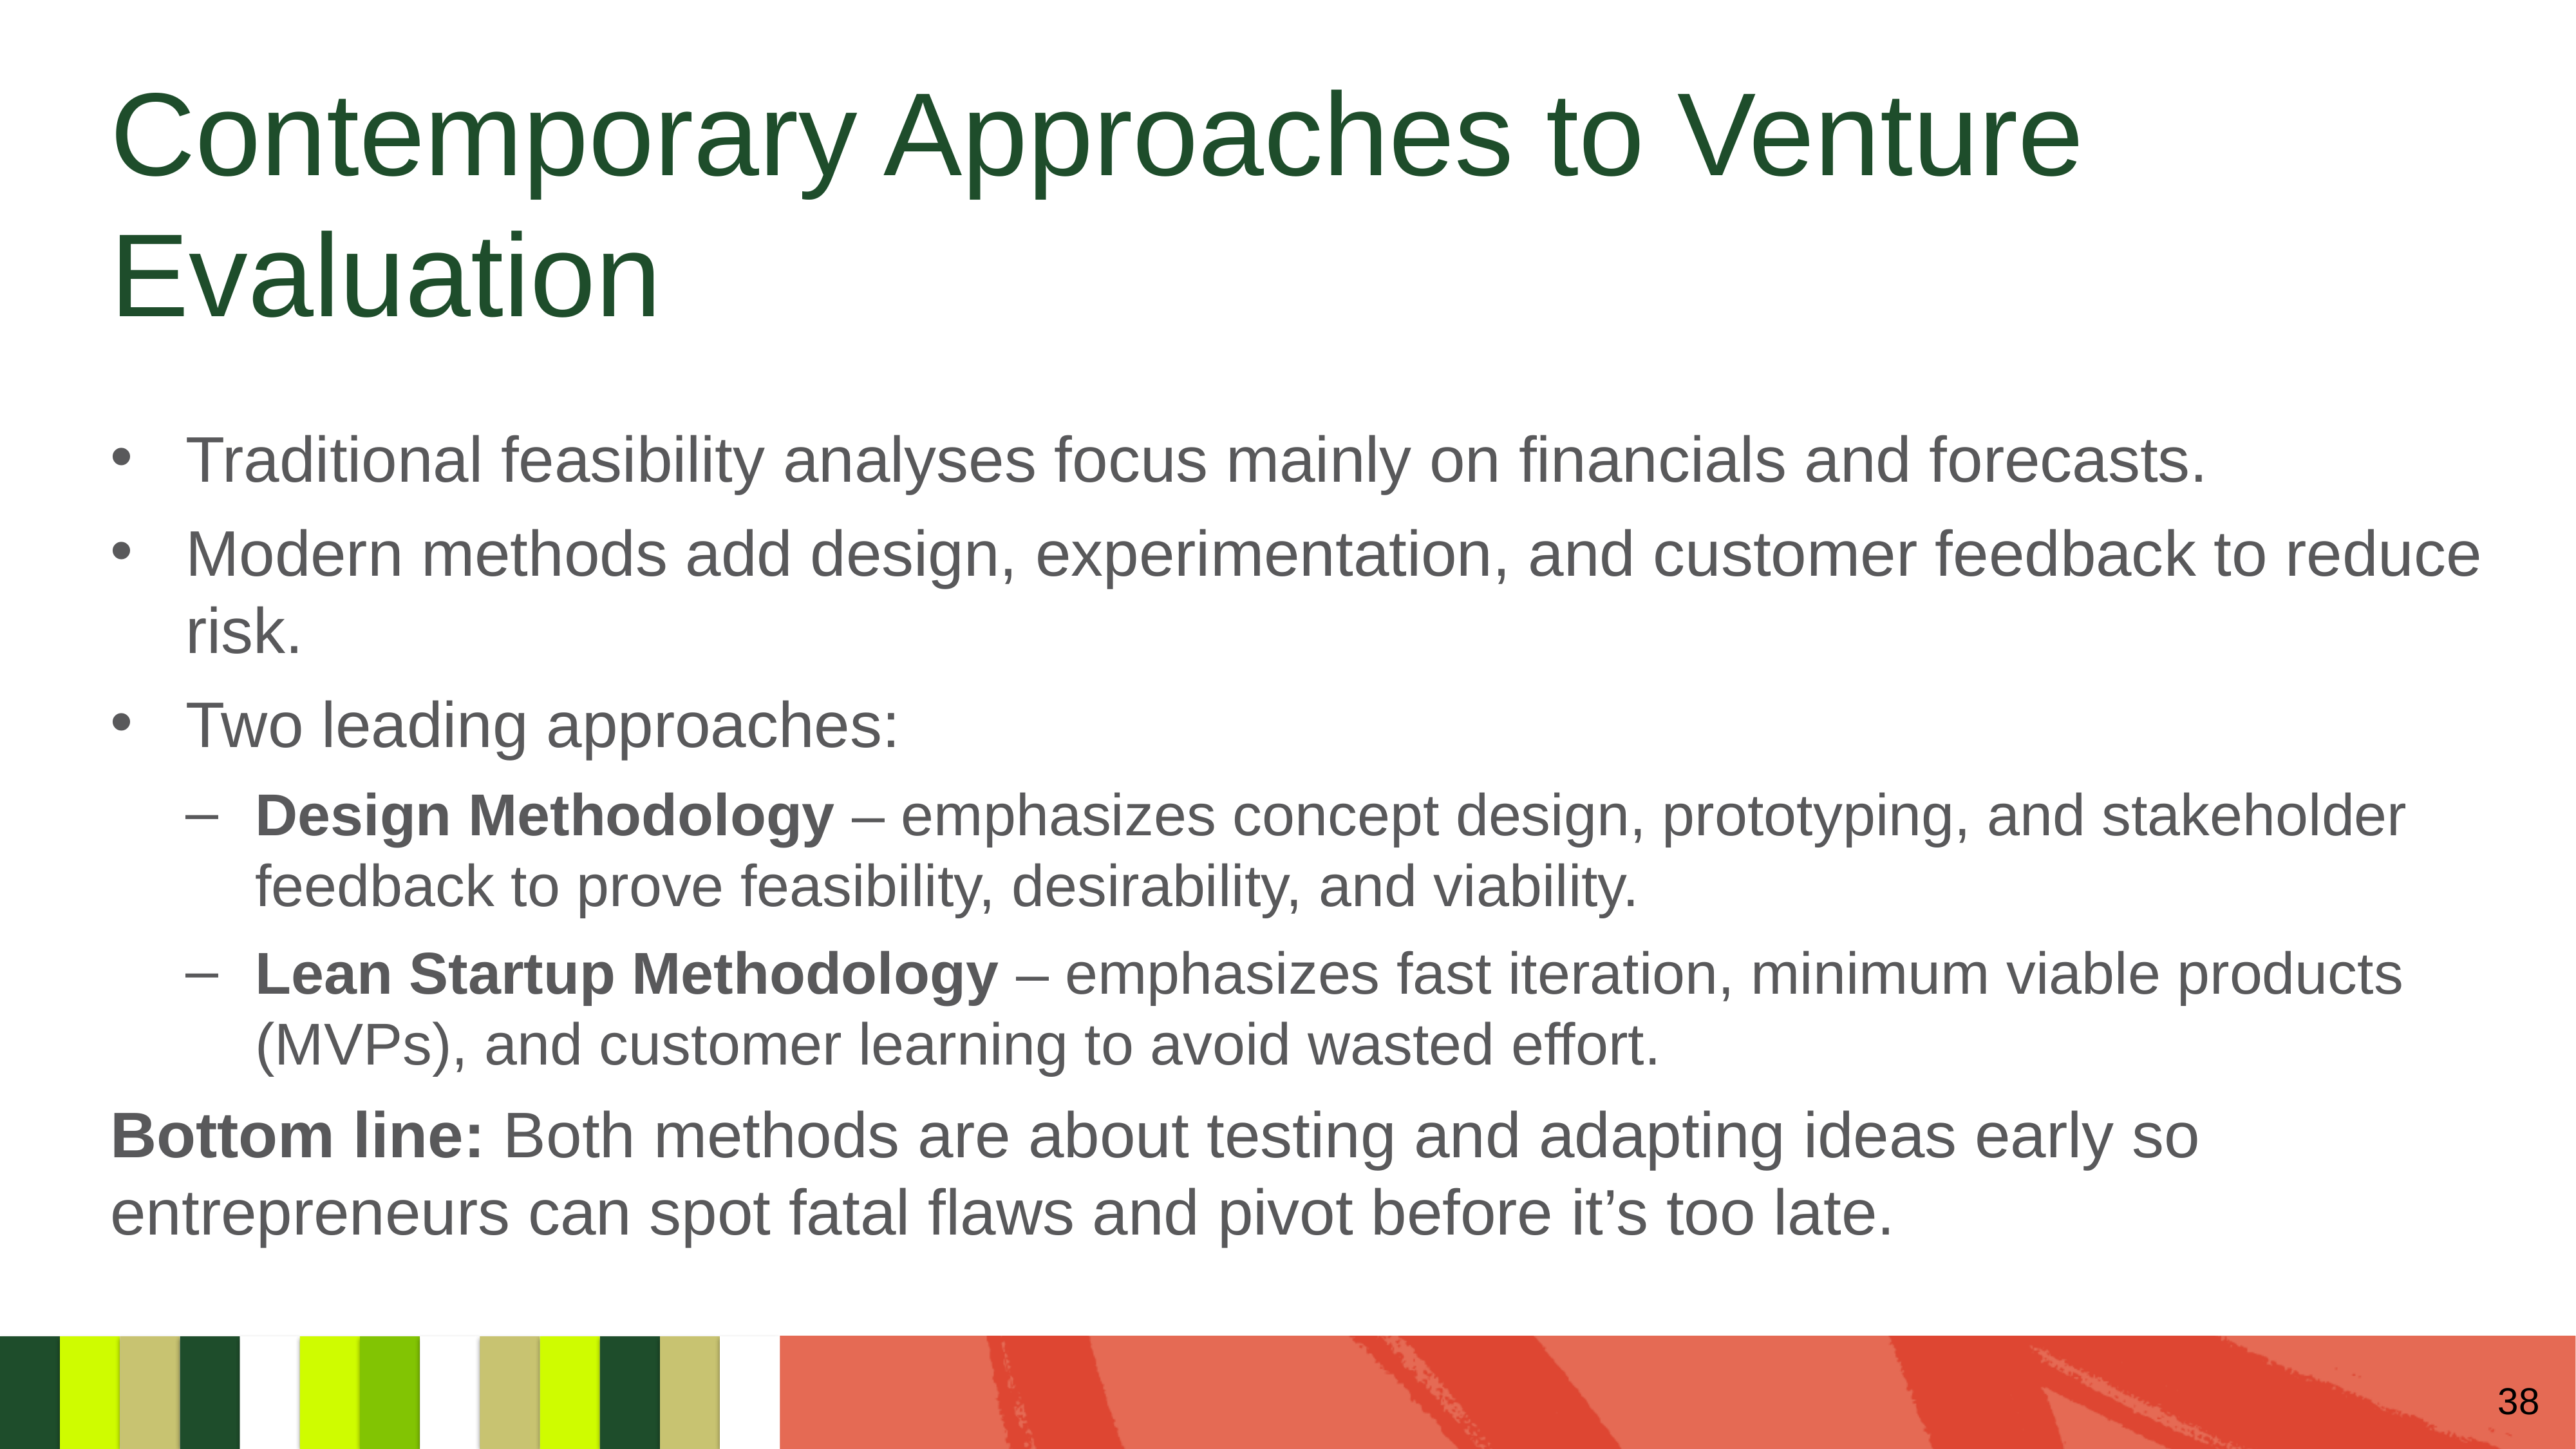

# Contemporary Approaches to Venture Evaluation
Traditional feasibility analyses focus mainly on financials and forecasts.
Modern methods add design, experimentation, and customer feedback to reduce risk.
Two leading approaches:
Design Methodology – emphasizes concept design, prototyping, and stakeholder feedback to prove feasibility, desirability, and viability.
Lean Startup Methodology – emphasizes fast iteration, minimum viable products (MVPs), and customer learning to avoid wasted effort.
Bottom line: Both methods are about testing and adapting ideas early so entrepreneurs can spot fatal flaws and pivot before it’s too late.
38